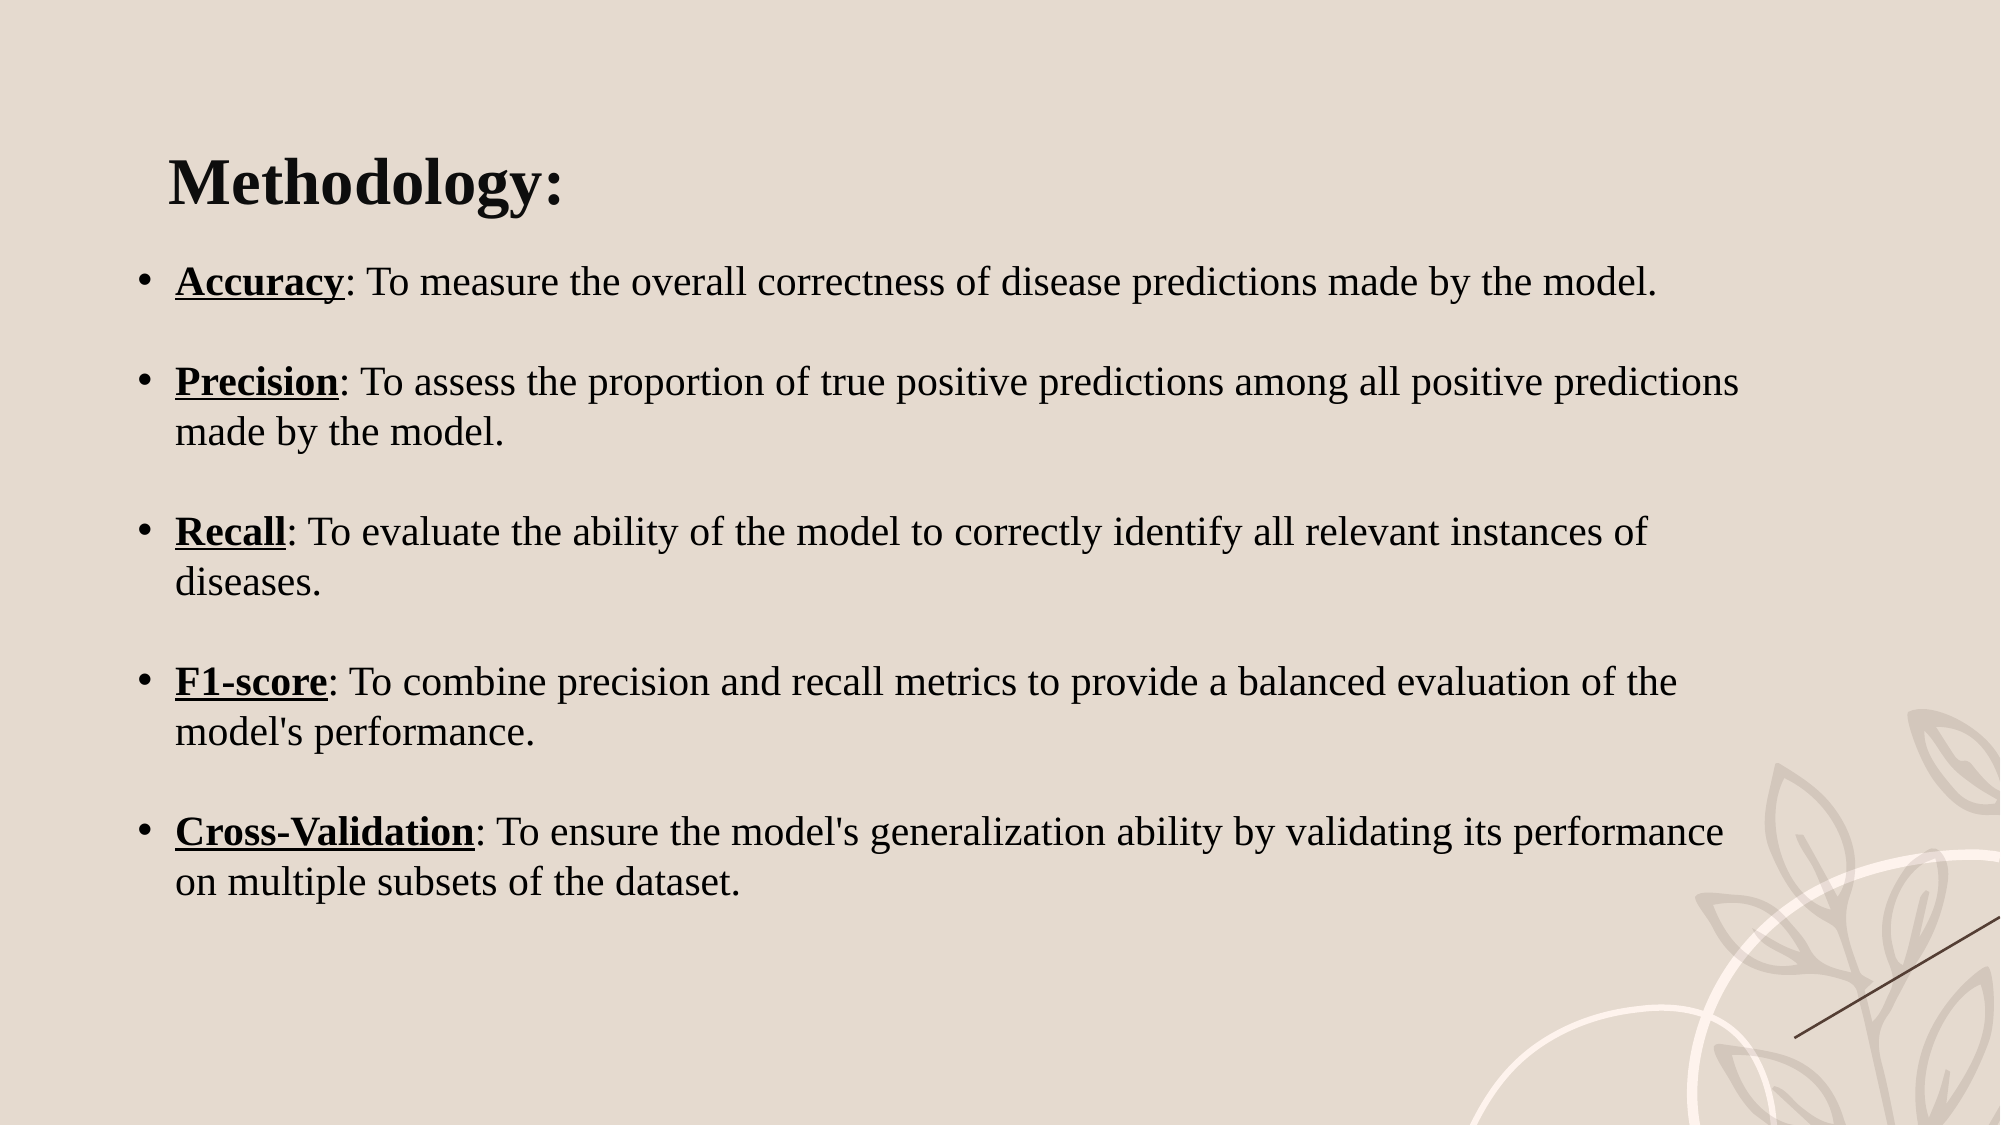

Methodology:
Accuracy: To measure the overall correctness of disease predictions made by the model.

Precision: To assess the proportion of true positive predictions among all positive predictions made by the model.

Recall: To evaluate the ability of the model to correctly identify all relevant instances of diseases.

F1-score: To combine precision and recall metrics to provide a balanced evaluation of the model's performance.

Cross-Validation: To ensure the model's generalization ability by validating its performance on multiple subsets of the dataset.